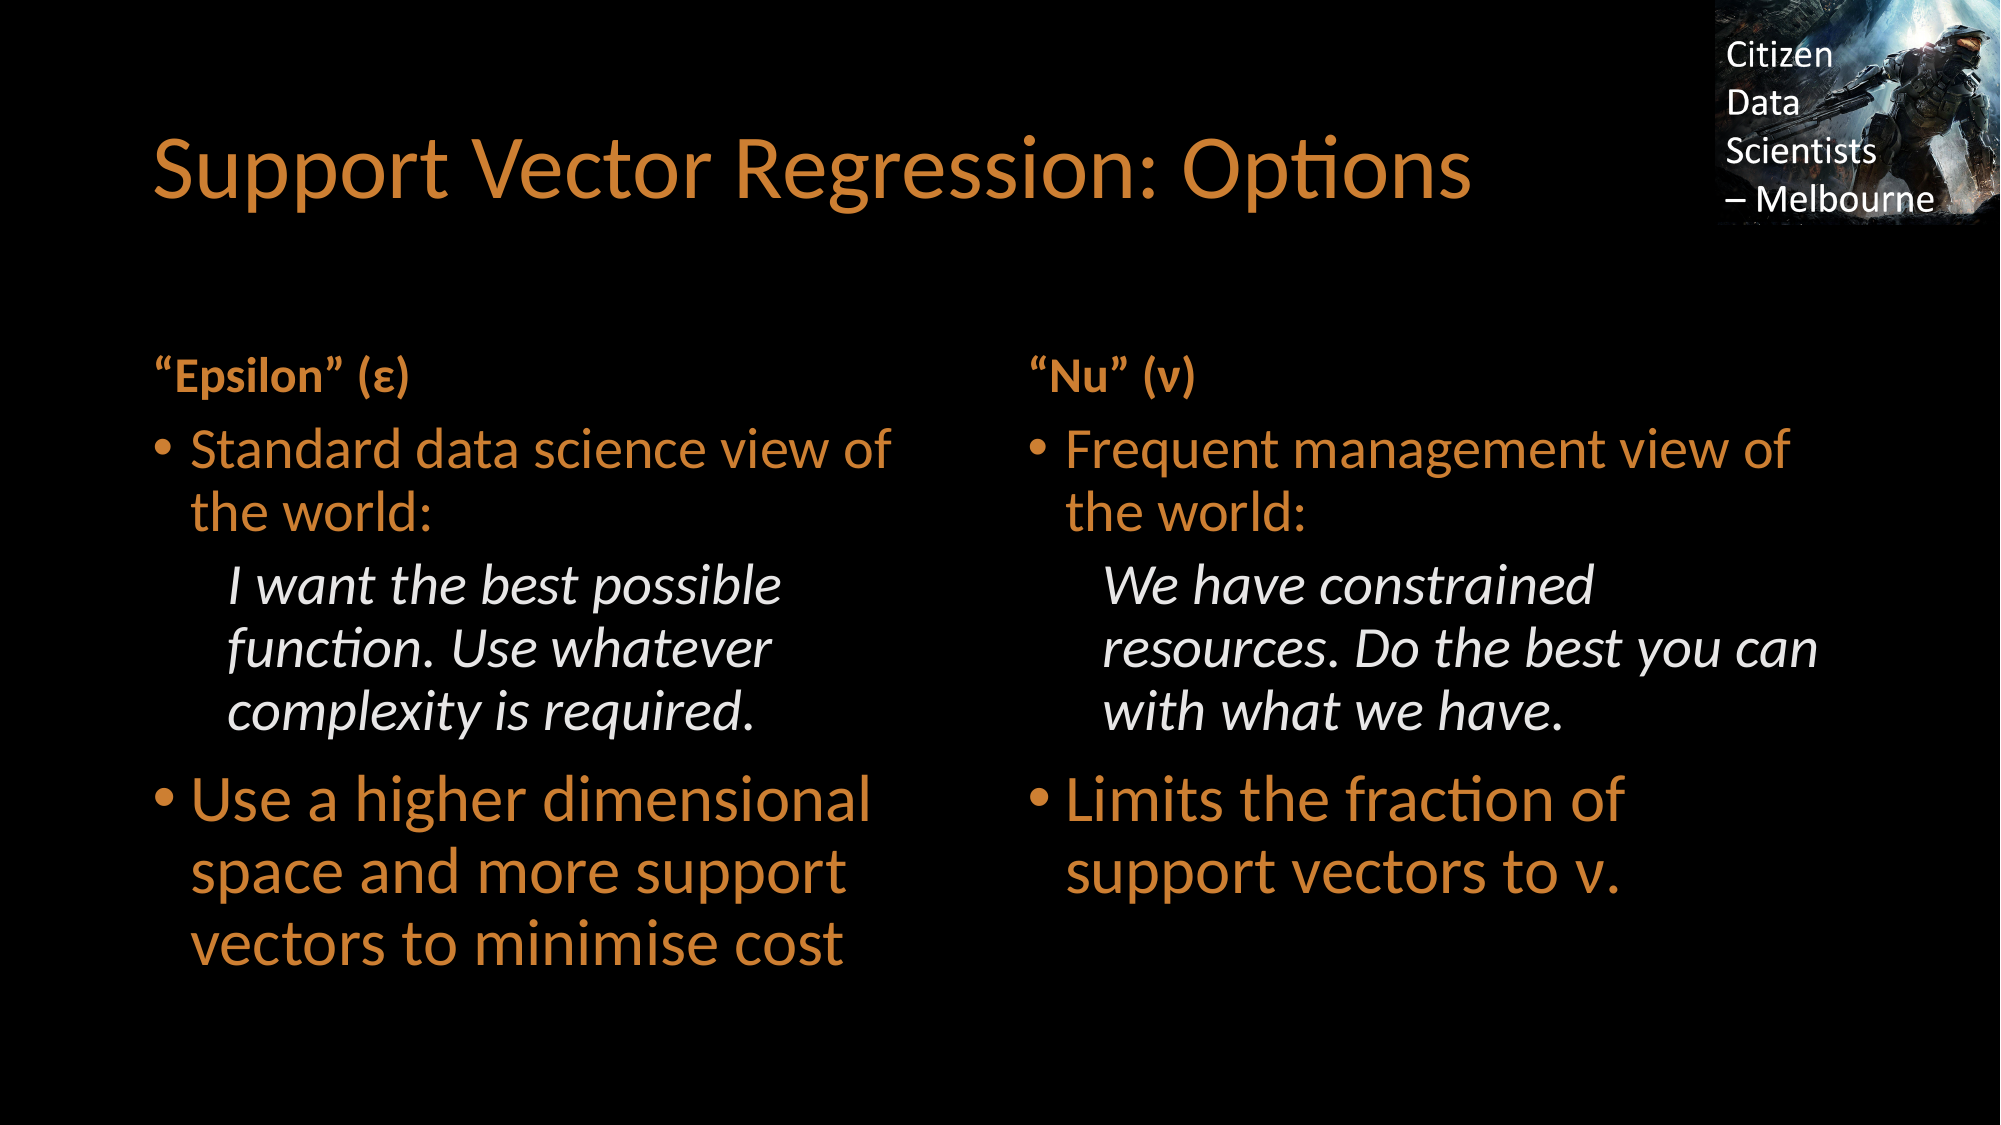

# Support Vector Regression: Options
“Epsilon” (ε)
“Nu” (ν)
Standard data science view of the world:
I want the best possible function. Use whatever complexity is required.
Use a higher dimensional space and more support vectors to minimise cost
Frequent management view of the world:
We have constrained resources. Do the best you can with what we have.
Limits the fraction of support vectors to ν.